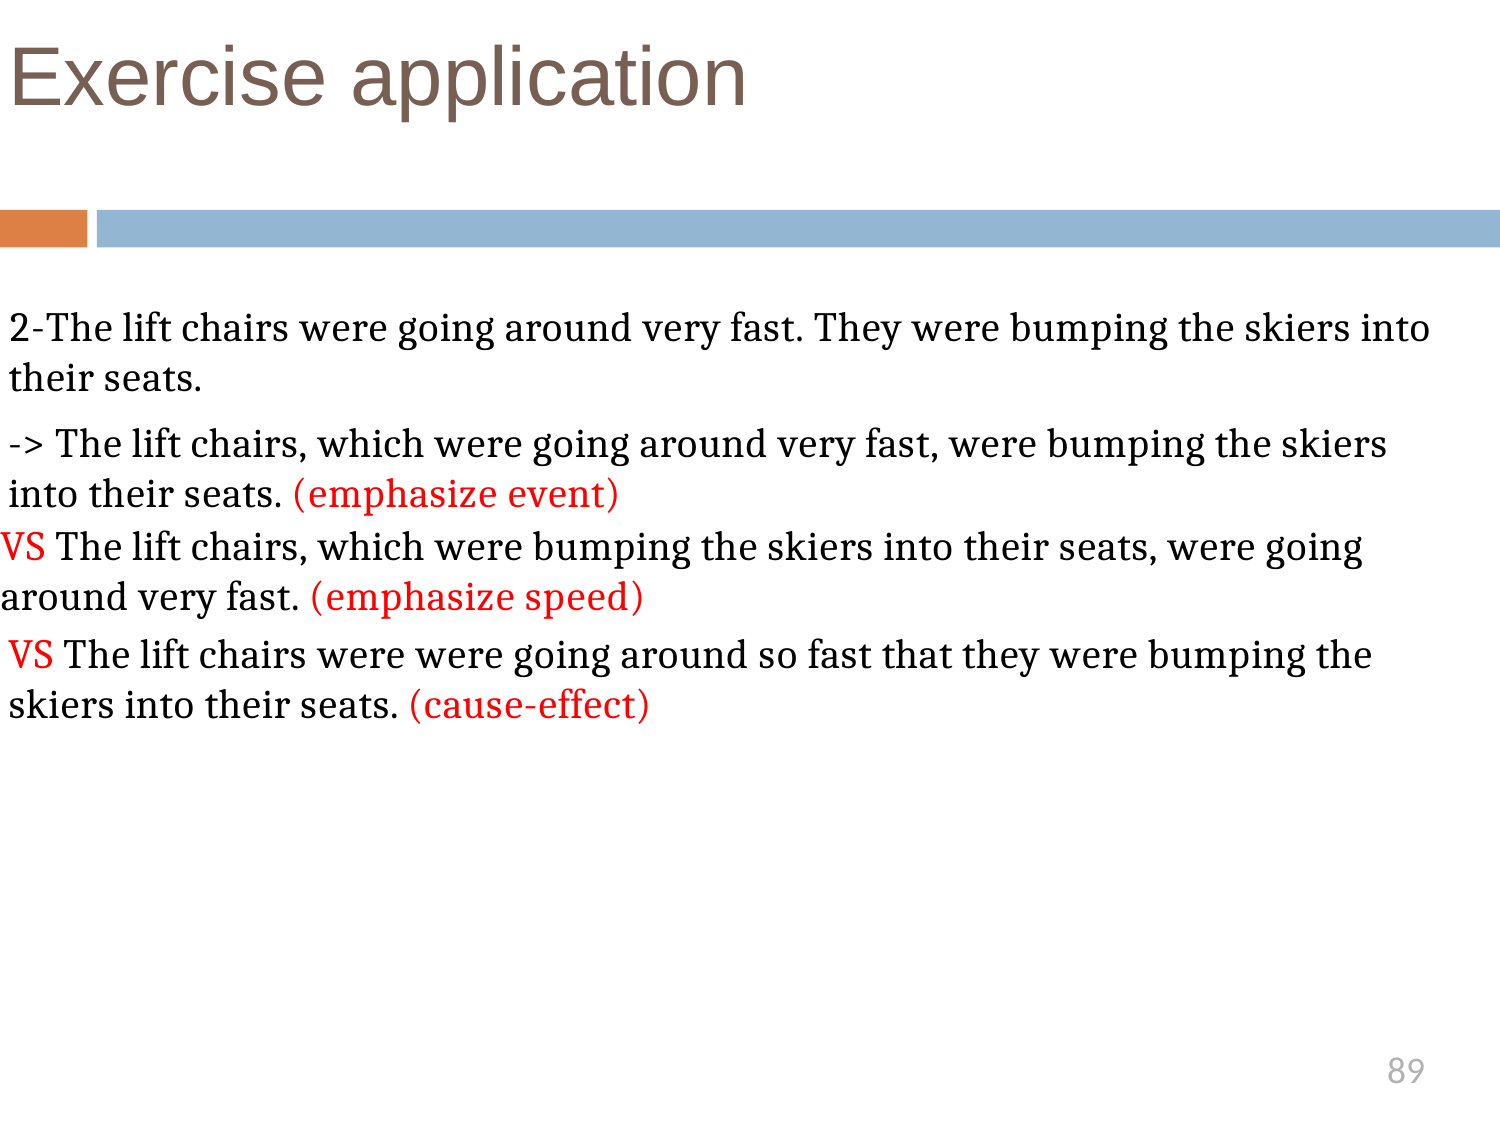

# Exercise application
2-The lift chairs were going around very fast. They were bumping the skiers into their seats.
-> The lift chairs, which were going around very fast, were bumping the skiers into their seats. (emphasize event)
VS The lift chairs, which were bumping the skiers into their seats, were going around very fast. (emphasize speed)
VS The lift chairs were were going around so fast that they were bumping the skiers into their seats. (cause-effect)
89